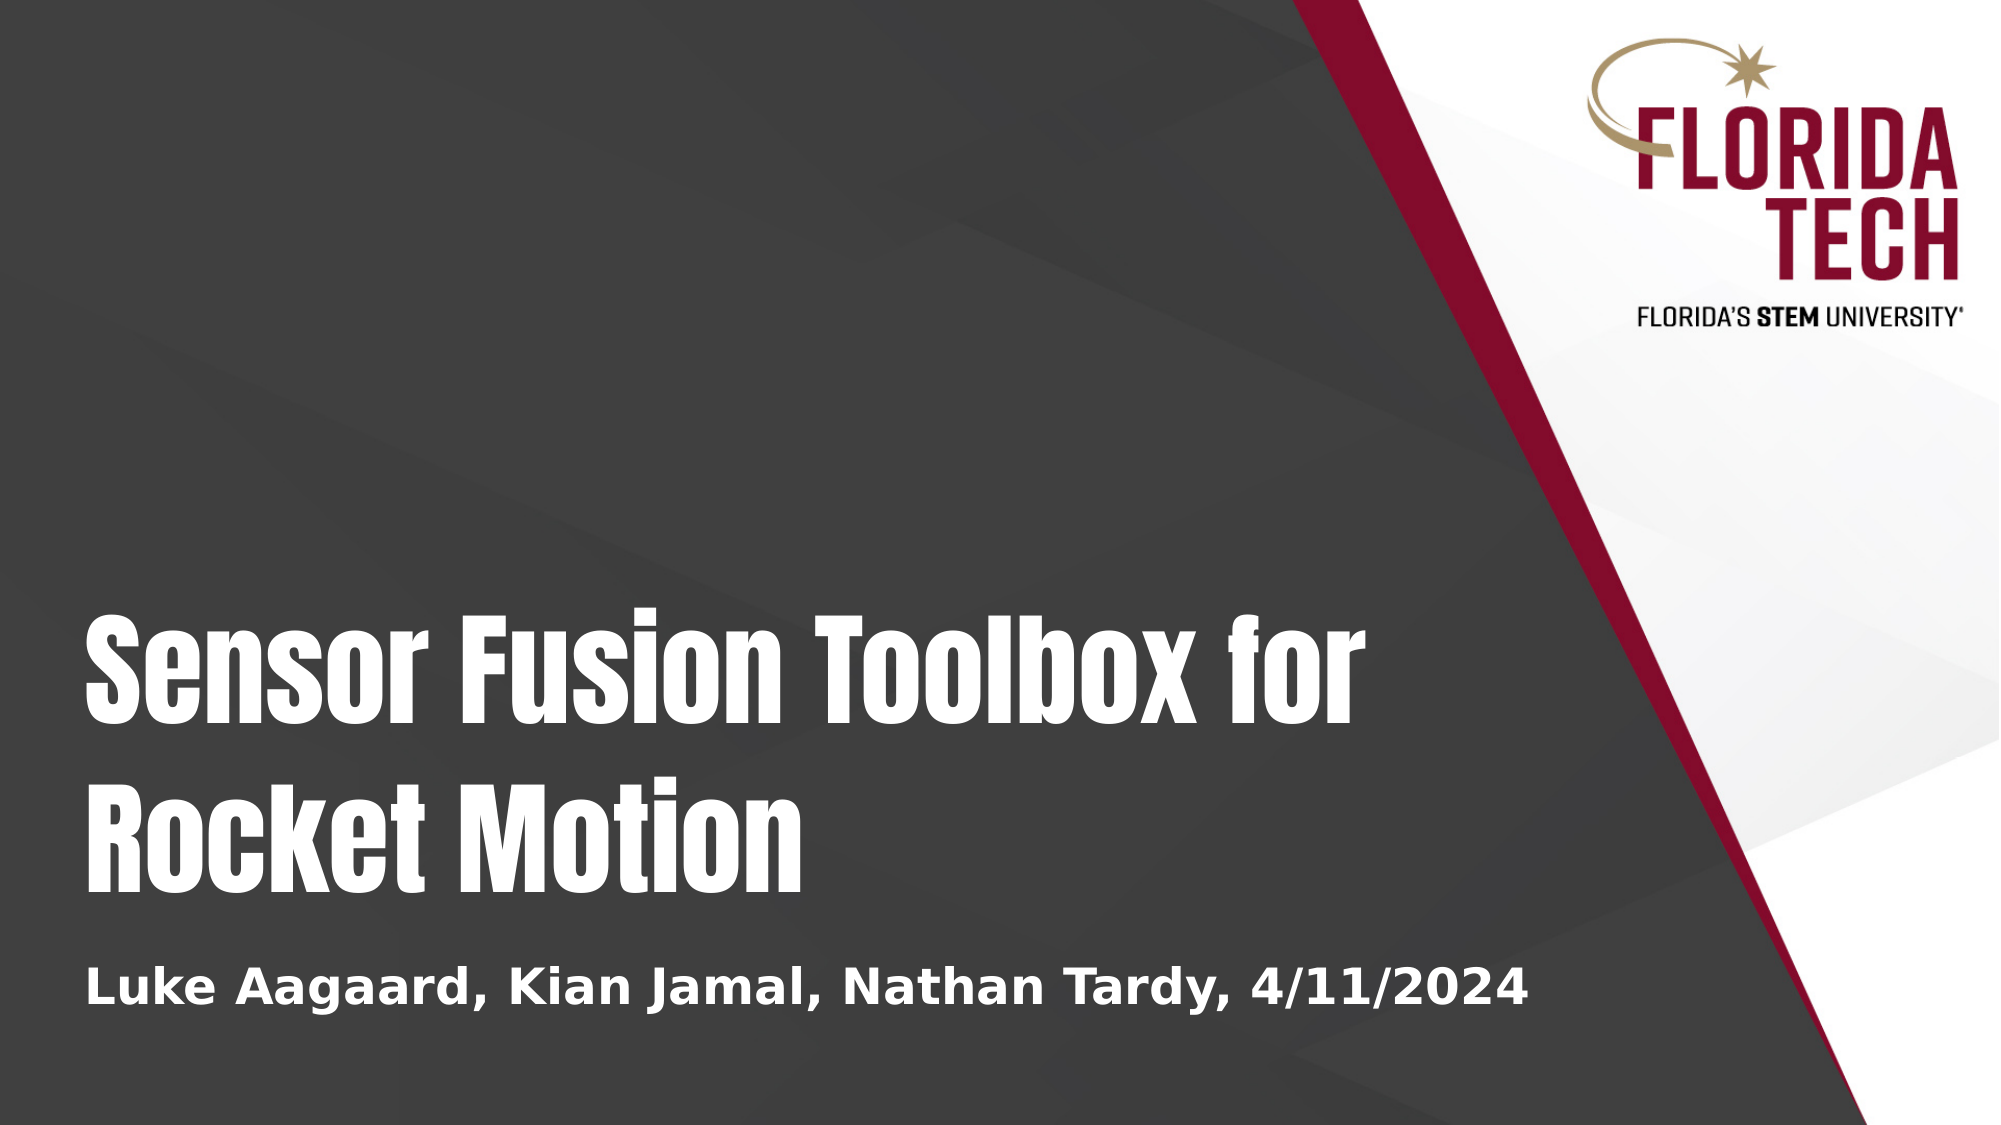

# Sensor Fusion Toolbox for Rocket Motion
Luke Aagaard, Kian Jamal, Nathan Tardy, 4/11/2024